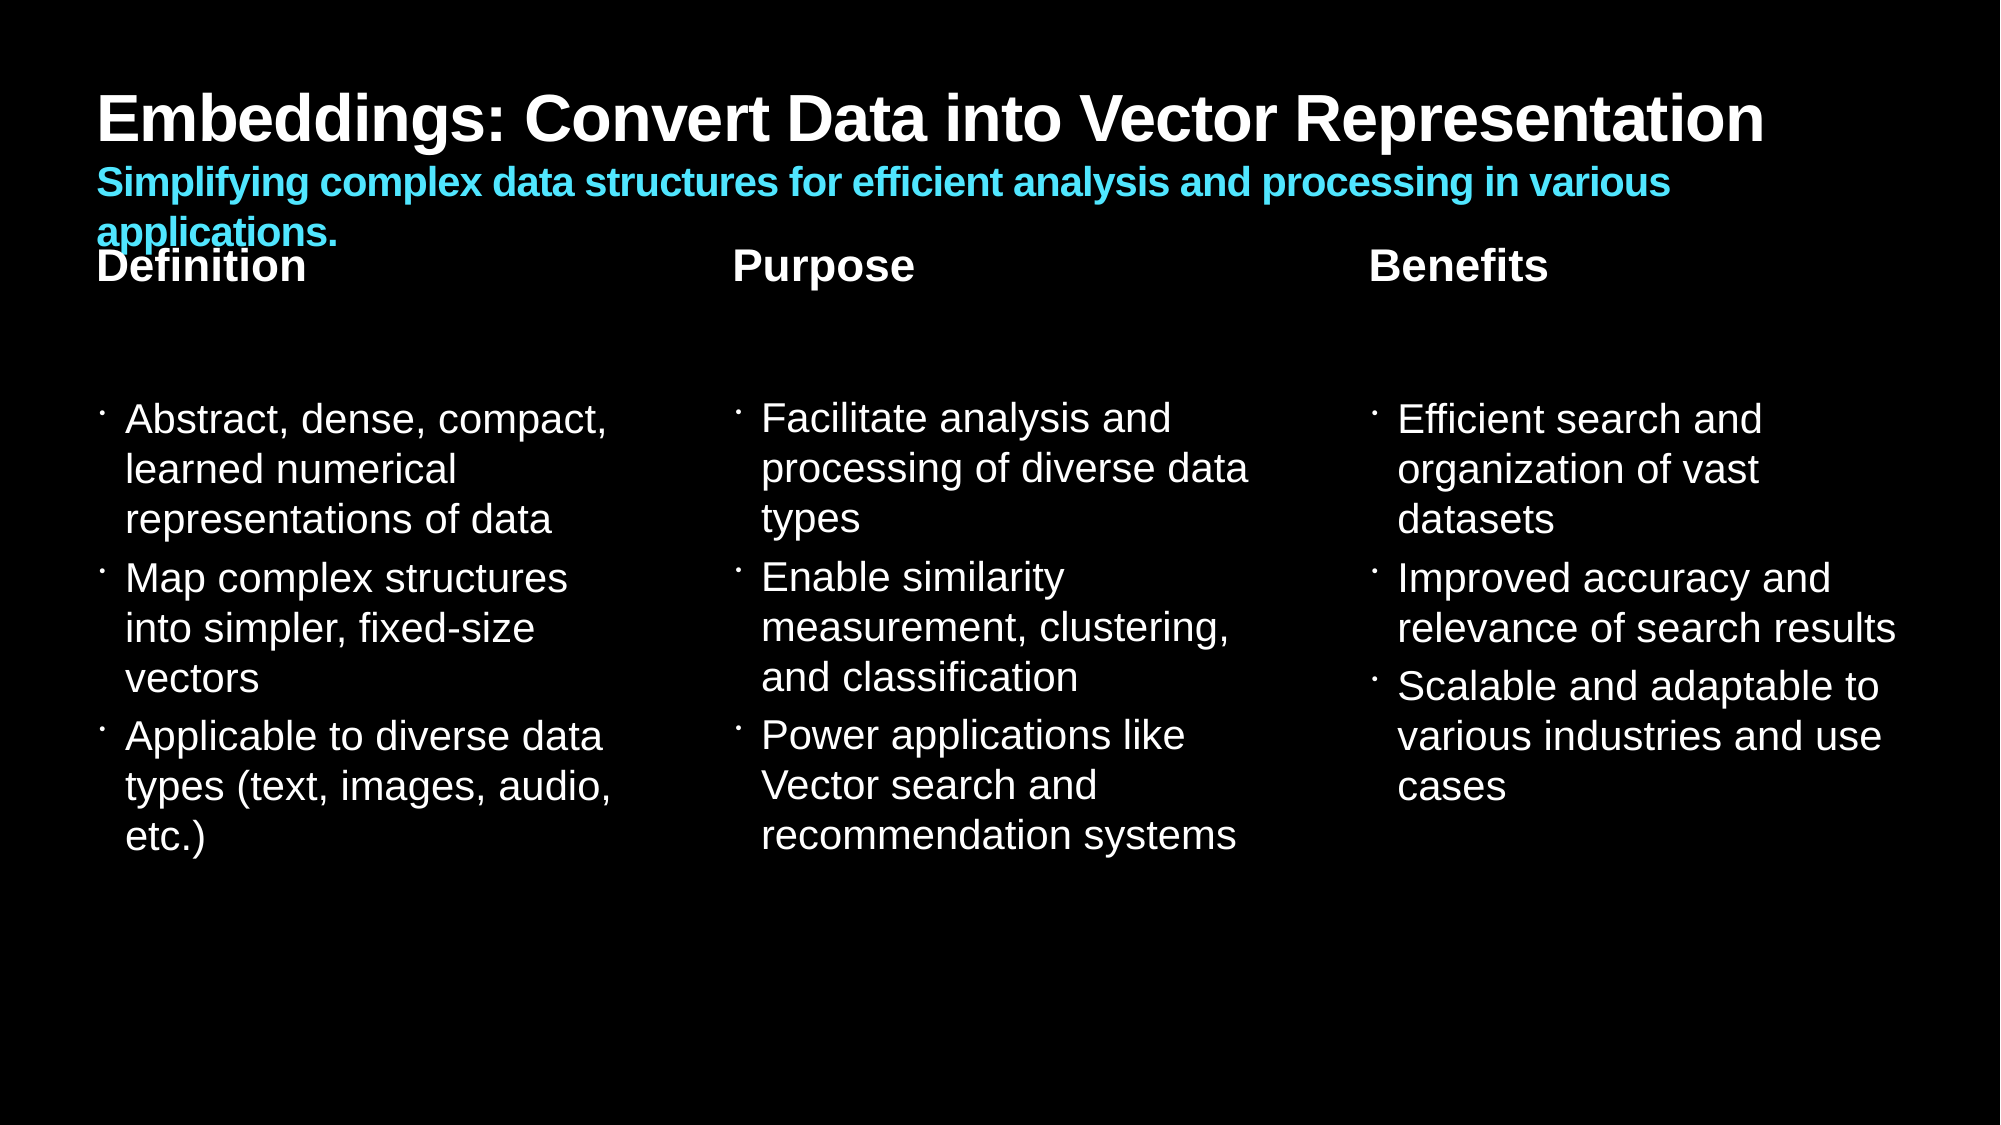

# Embeddings: Convert Data into Vector Representation Simplifying complex data structures for efficient analysis and processing in various applications.
Definition
Purpose
Benefits
Facilitate analysis and processing of diverse data types
Enable similarity measurement, clustering, and classification
Power applications like Vector search and recommendation systems
Abstract, dense, compact, learned numerical representations of data
Map complex structures into simpler, fixed-size vectors
Applicable to diverse data types (text, images, audio, etc.)
Efficient search and organization of vast datasets
Improved accuracy and relevance of search results
Scalable and adaptable to various industries and use cases